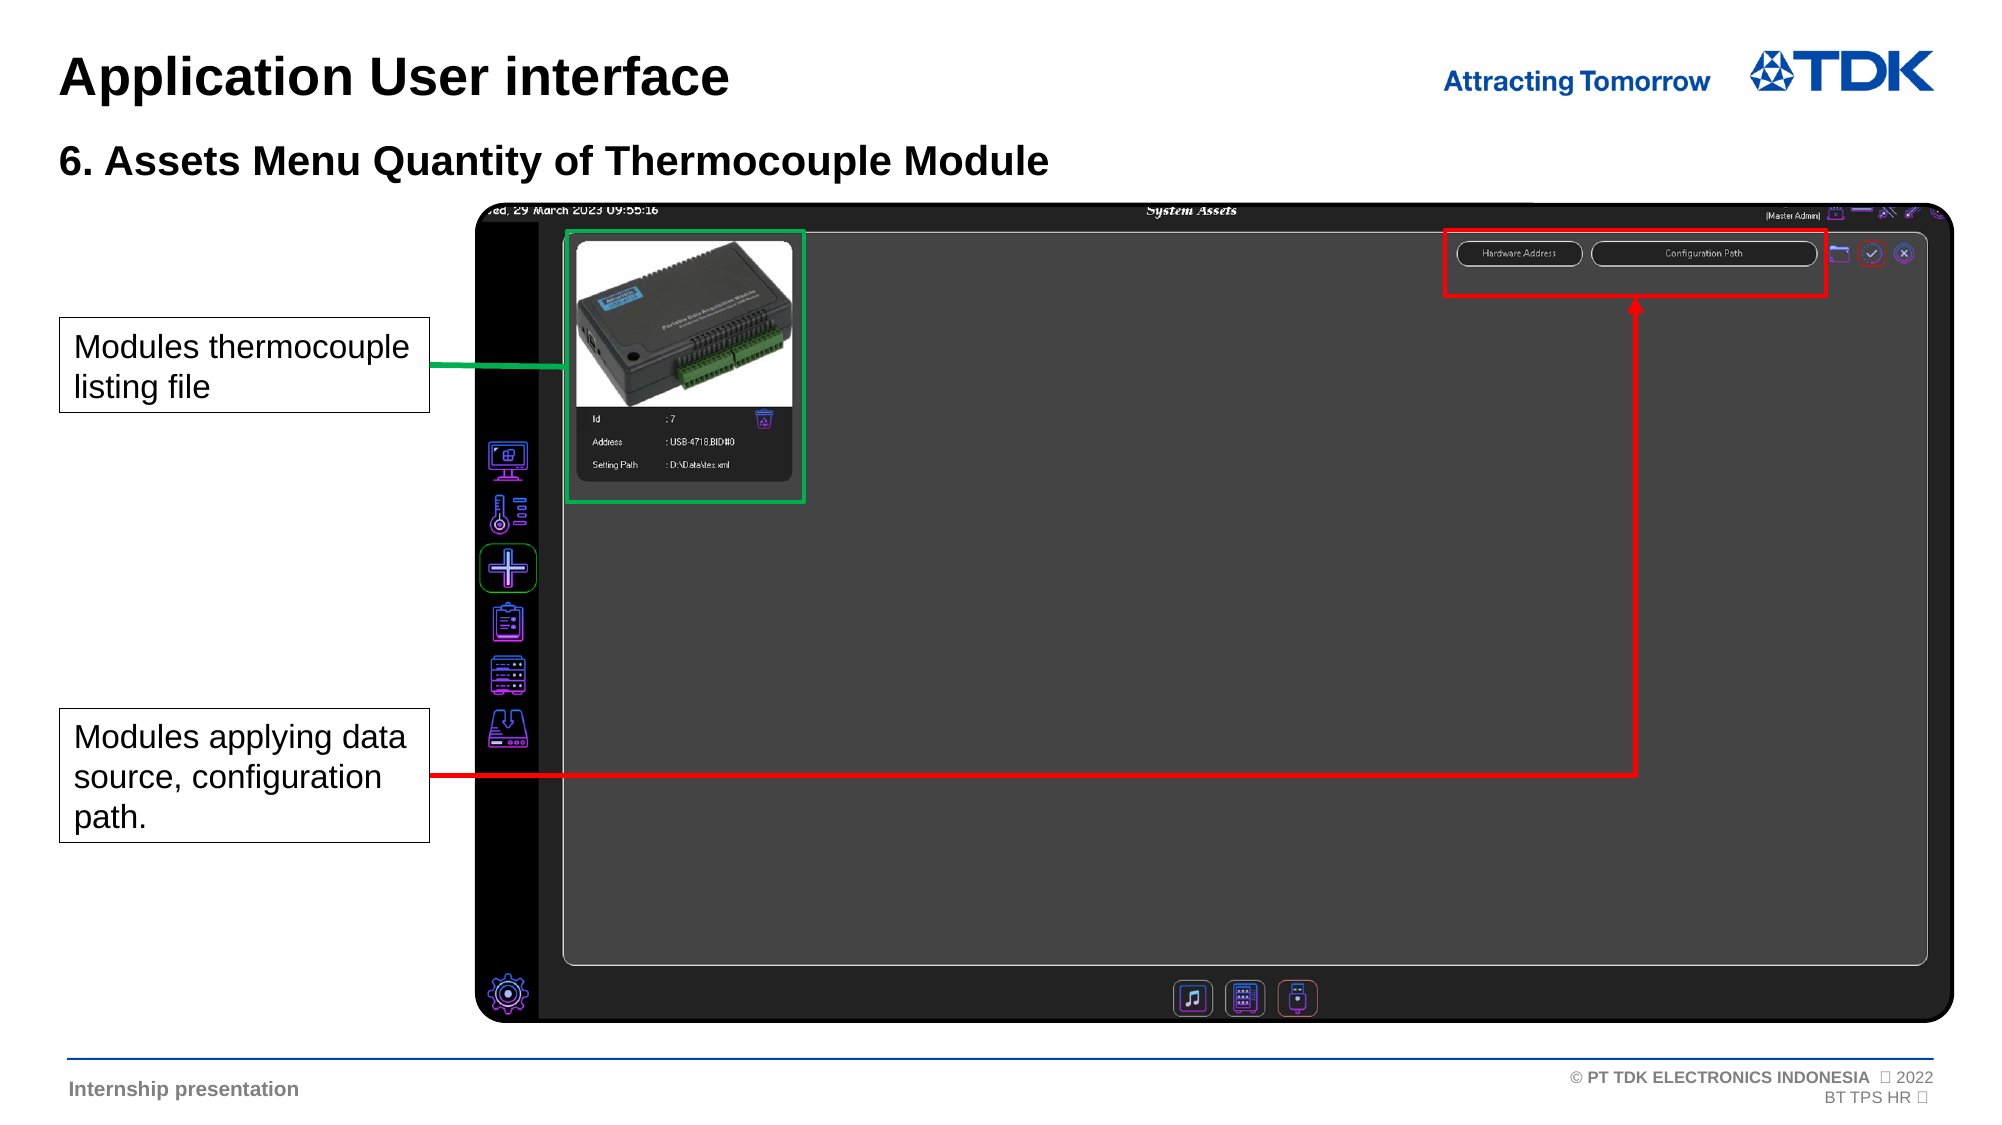

Application User interface
# 6. Assets Menu Quantity of Thermocouple Module

Modules thermocouple
listing file
Modules applying data source, configuration path.